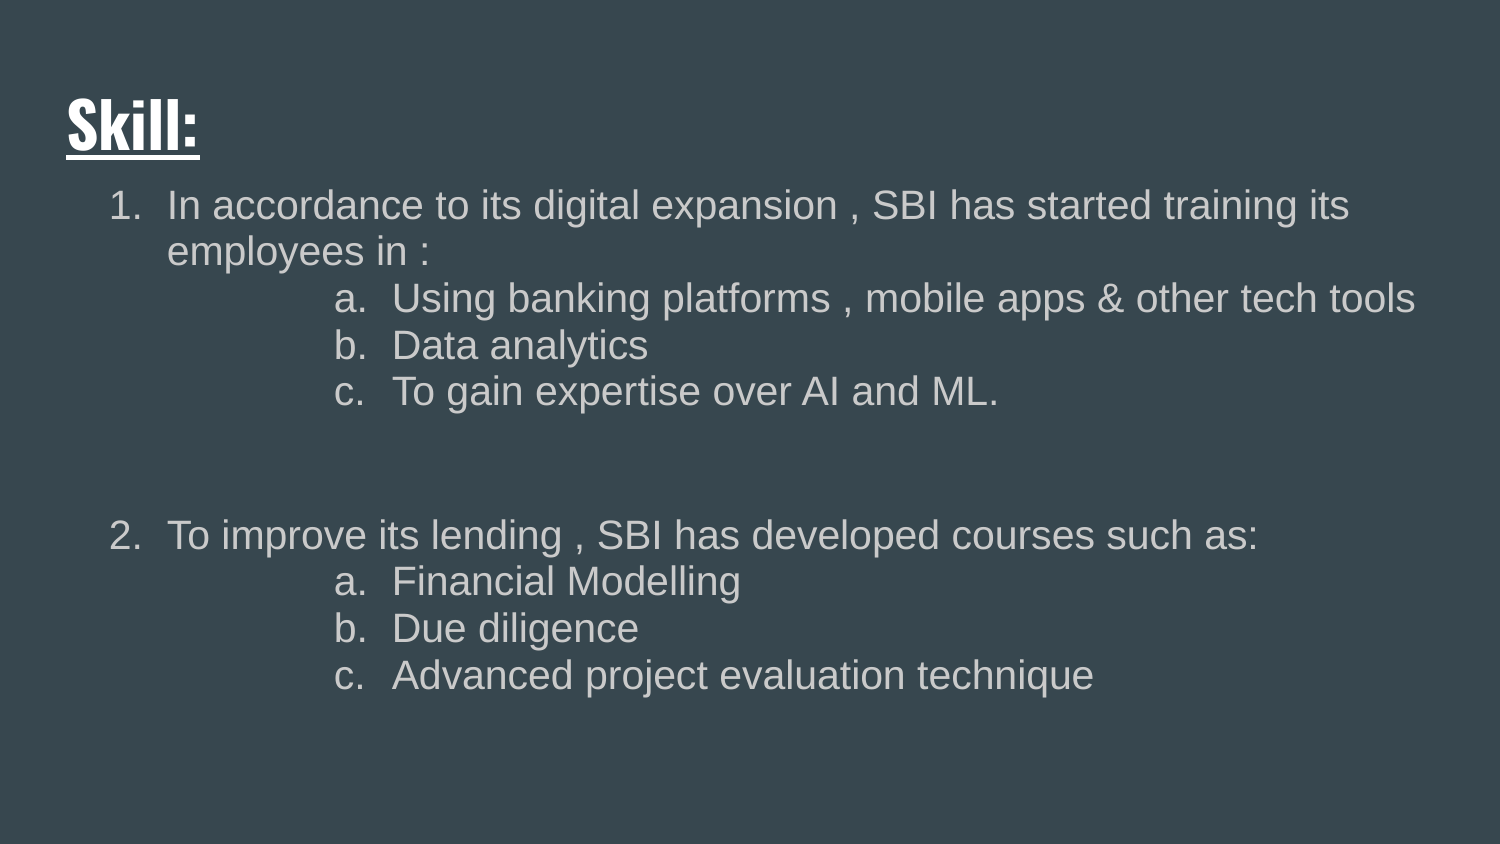

# Skill:
In accordance to its digital expansion , SBI has started training its employees in :
Using banking platforms , mobile apps & other tech tools
Data analytics
To gain expertise over AI and ML.

To improve its lending , SBI has developed courses such as:
Financial Modelling
Due diligence
Advanced project evaluation technique